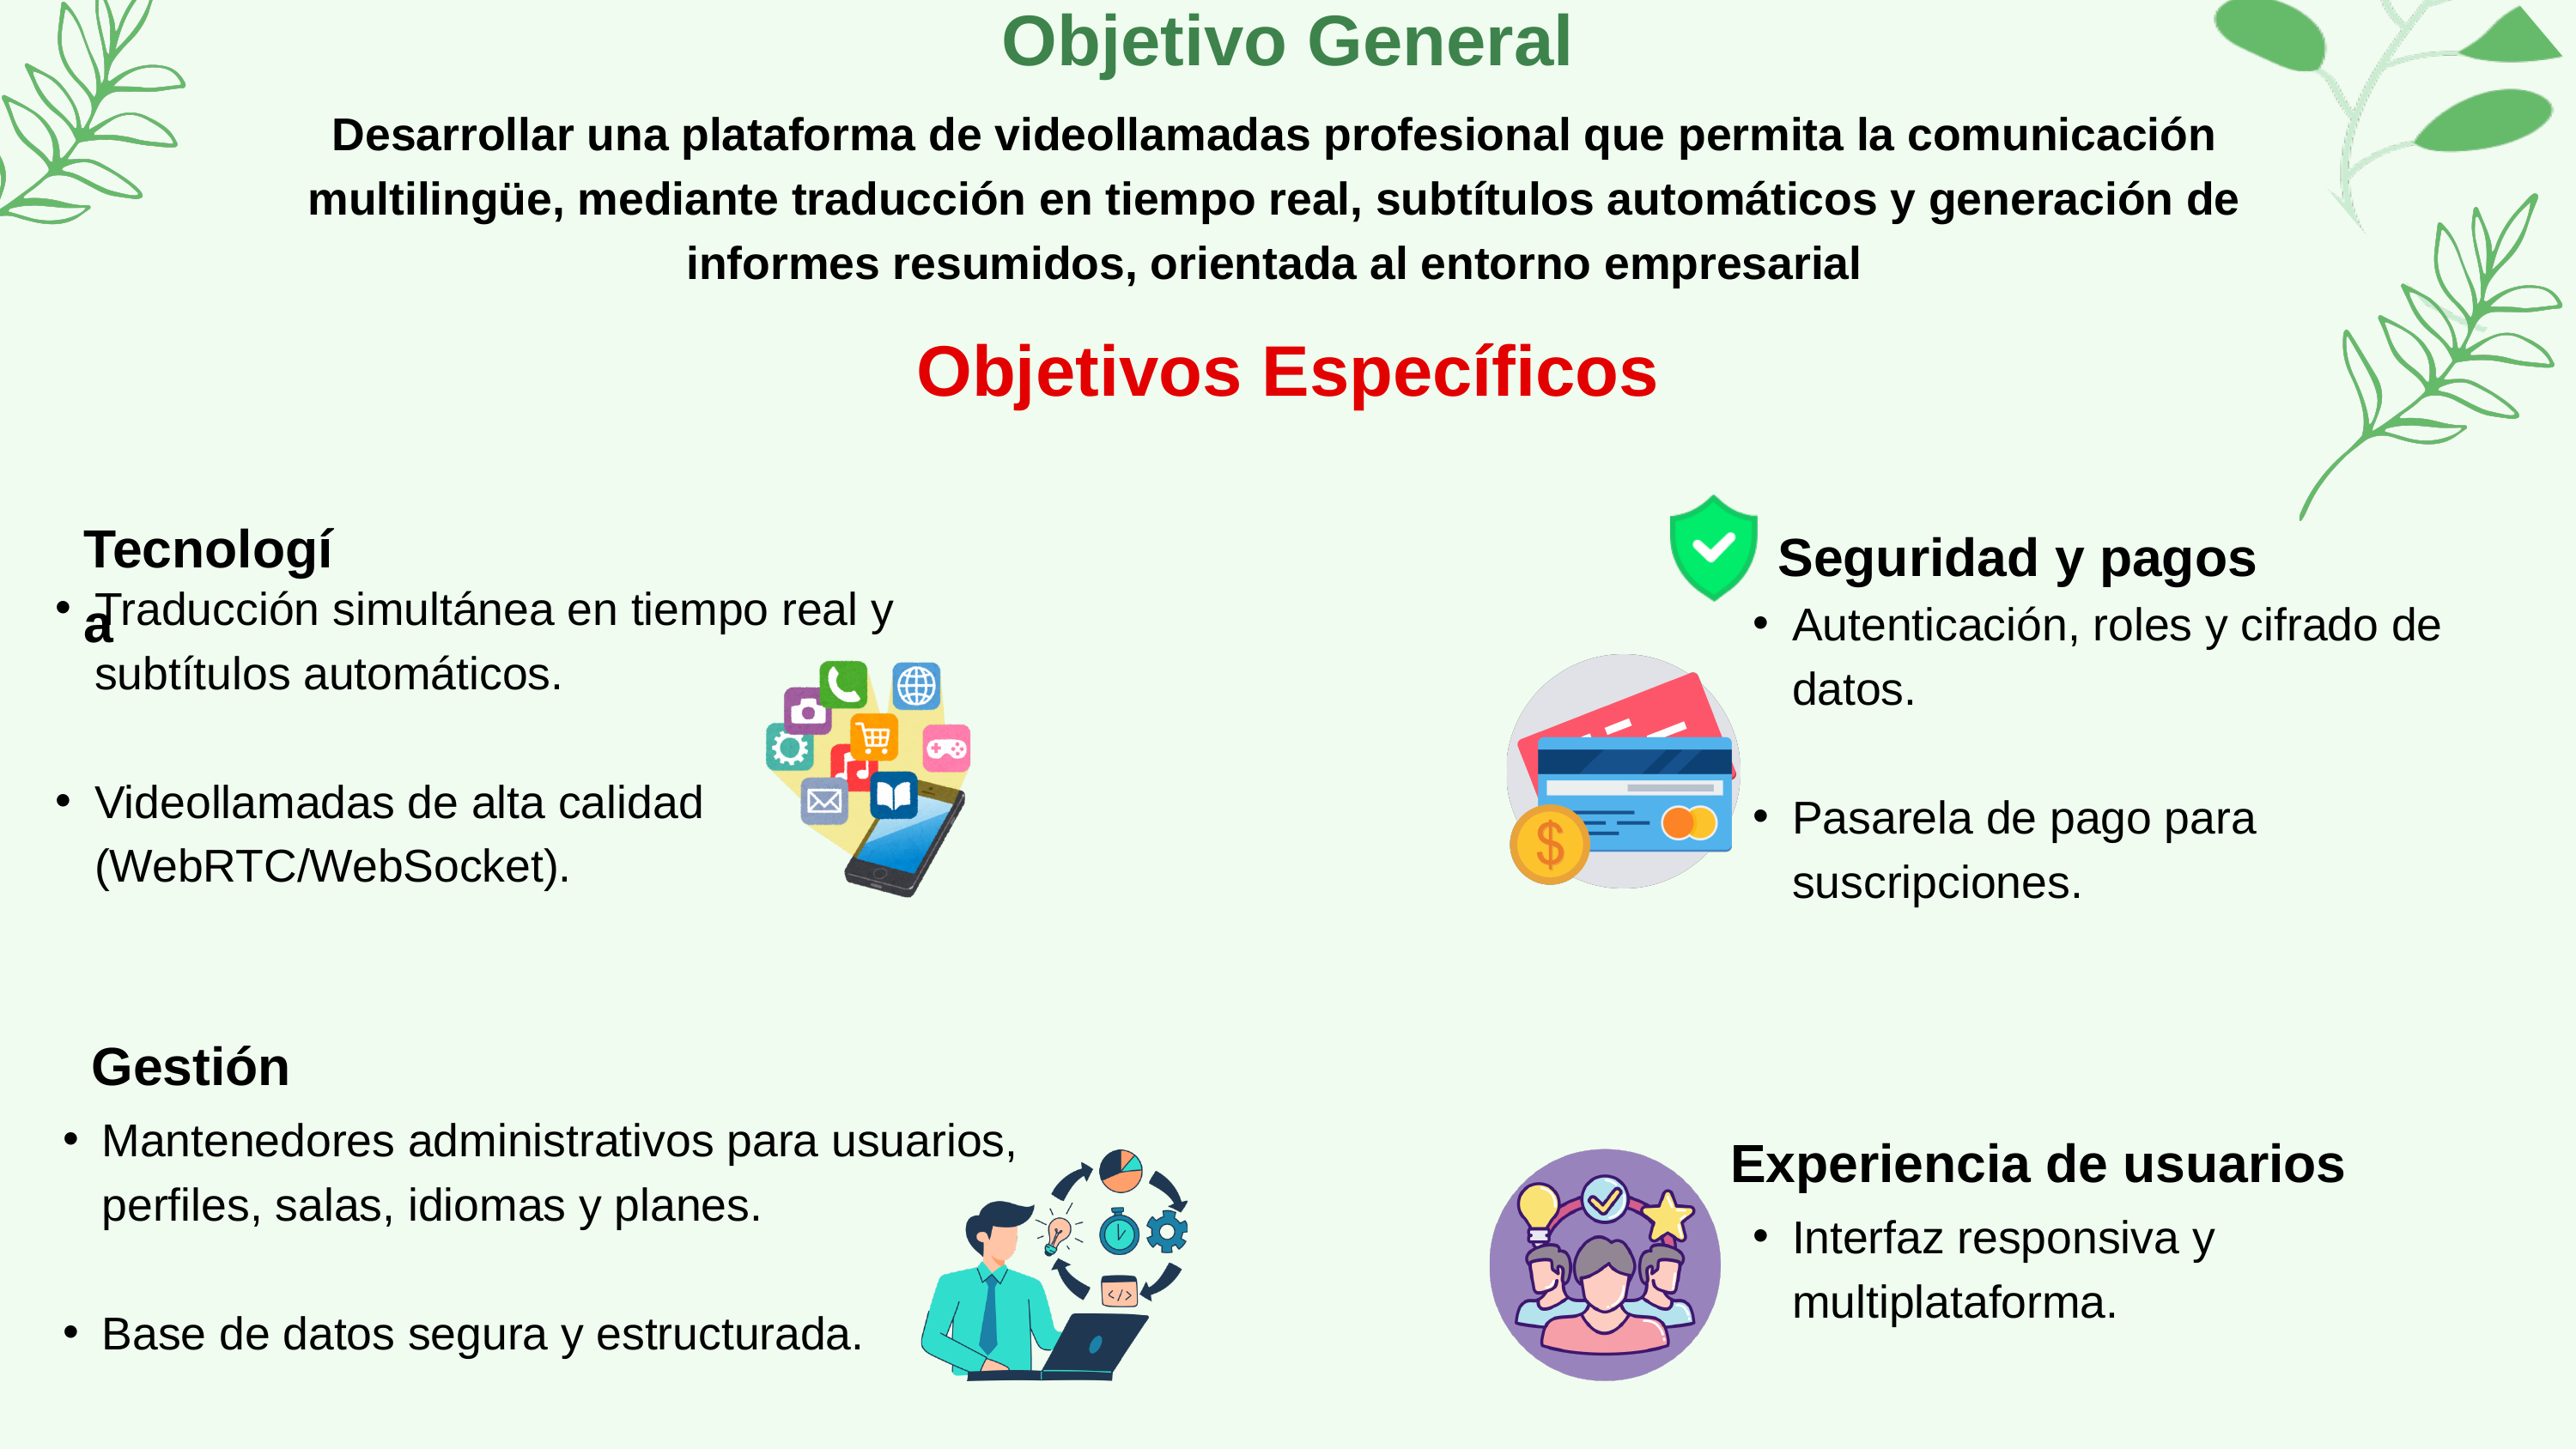

Objetivo General
Desarrollar una plataforma de videollamadas profesional que permita la comunicación multilingüe, mediante traducción en tiempo real, subtítulos automáticos y generación de informes resumidos, orientada al entorno empresarial

Objetivos Específicos

Tecnología
Seguridad y pagos
Traducción simultánea en tiempo real y subtítulos automáticos.

Videollamadas de alta calidad (WebRTC/WebSocket).
Autenticación, roles y cifrado de datos.

Pasarela de pago para suscripciones.

Gestión
Mantenedores administrativos para usuarios, perfiles, salas, idiomas y planes.

Base de datos segura y estructurada.
Experiencia de usuarios

Interfaz responsiva y multiplataforma.